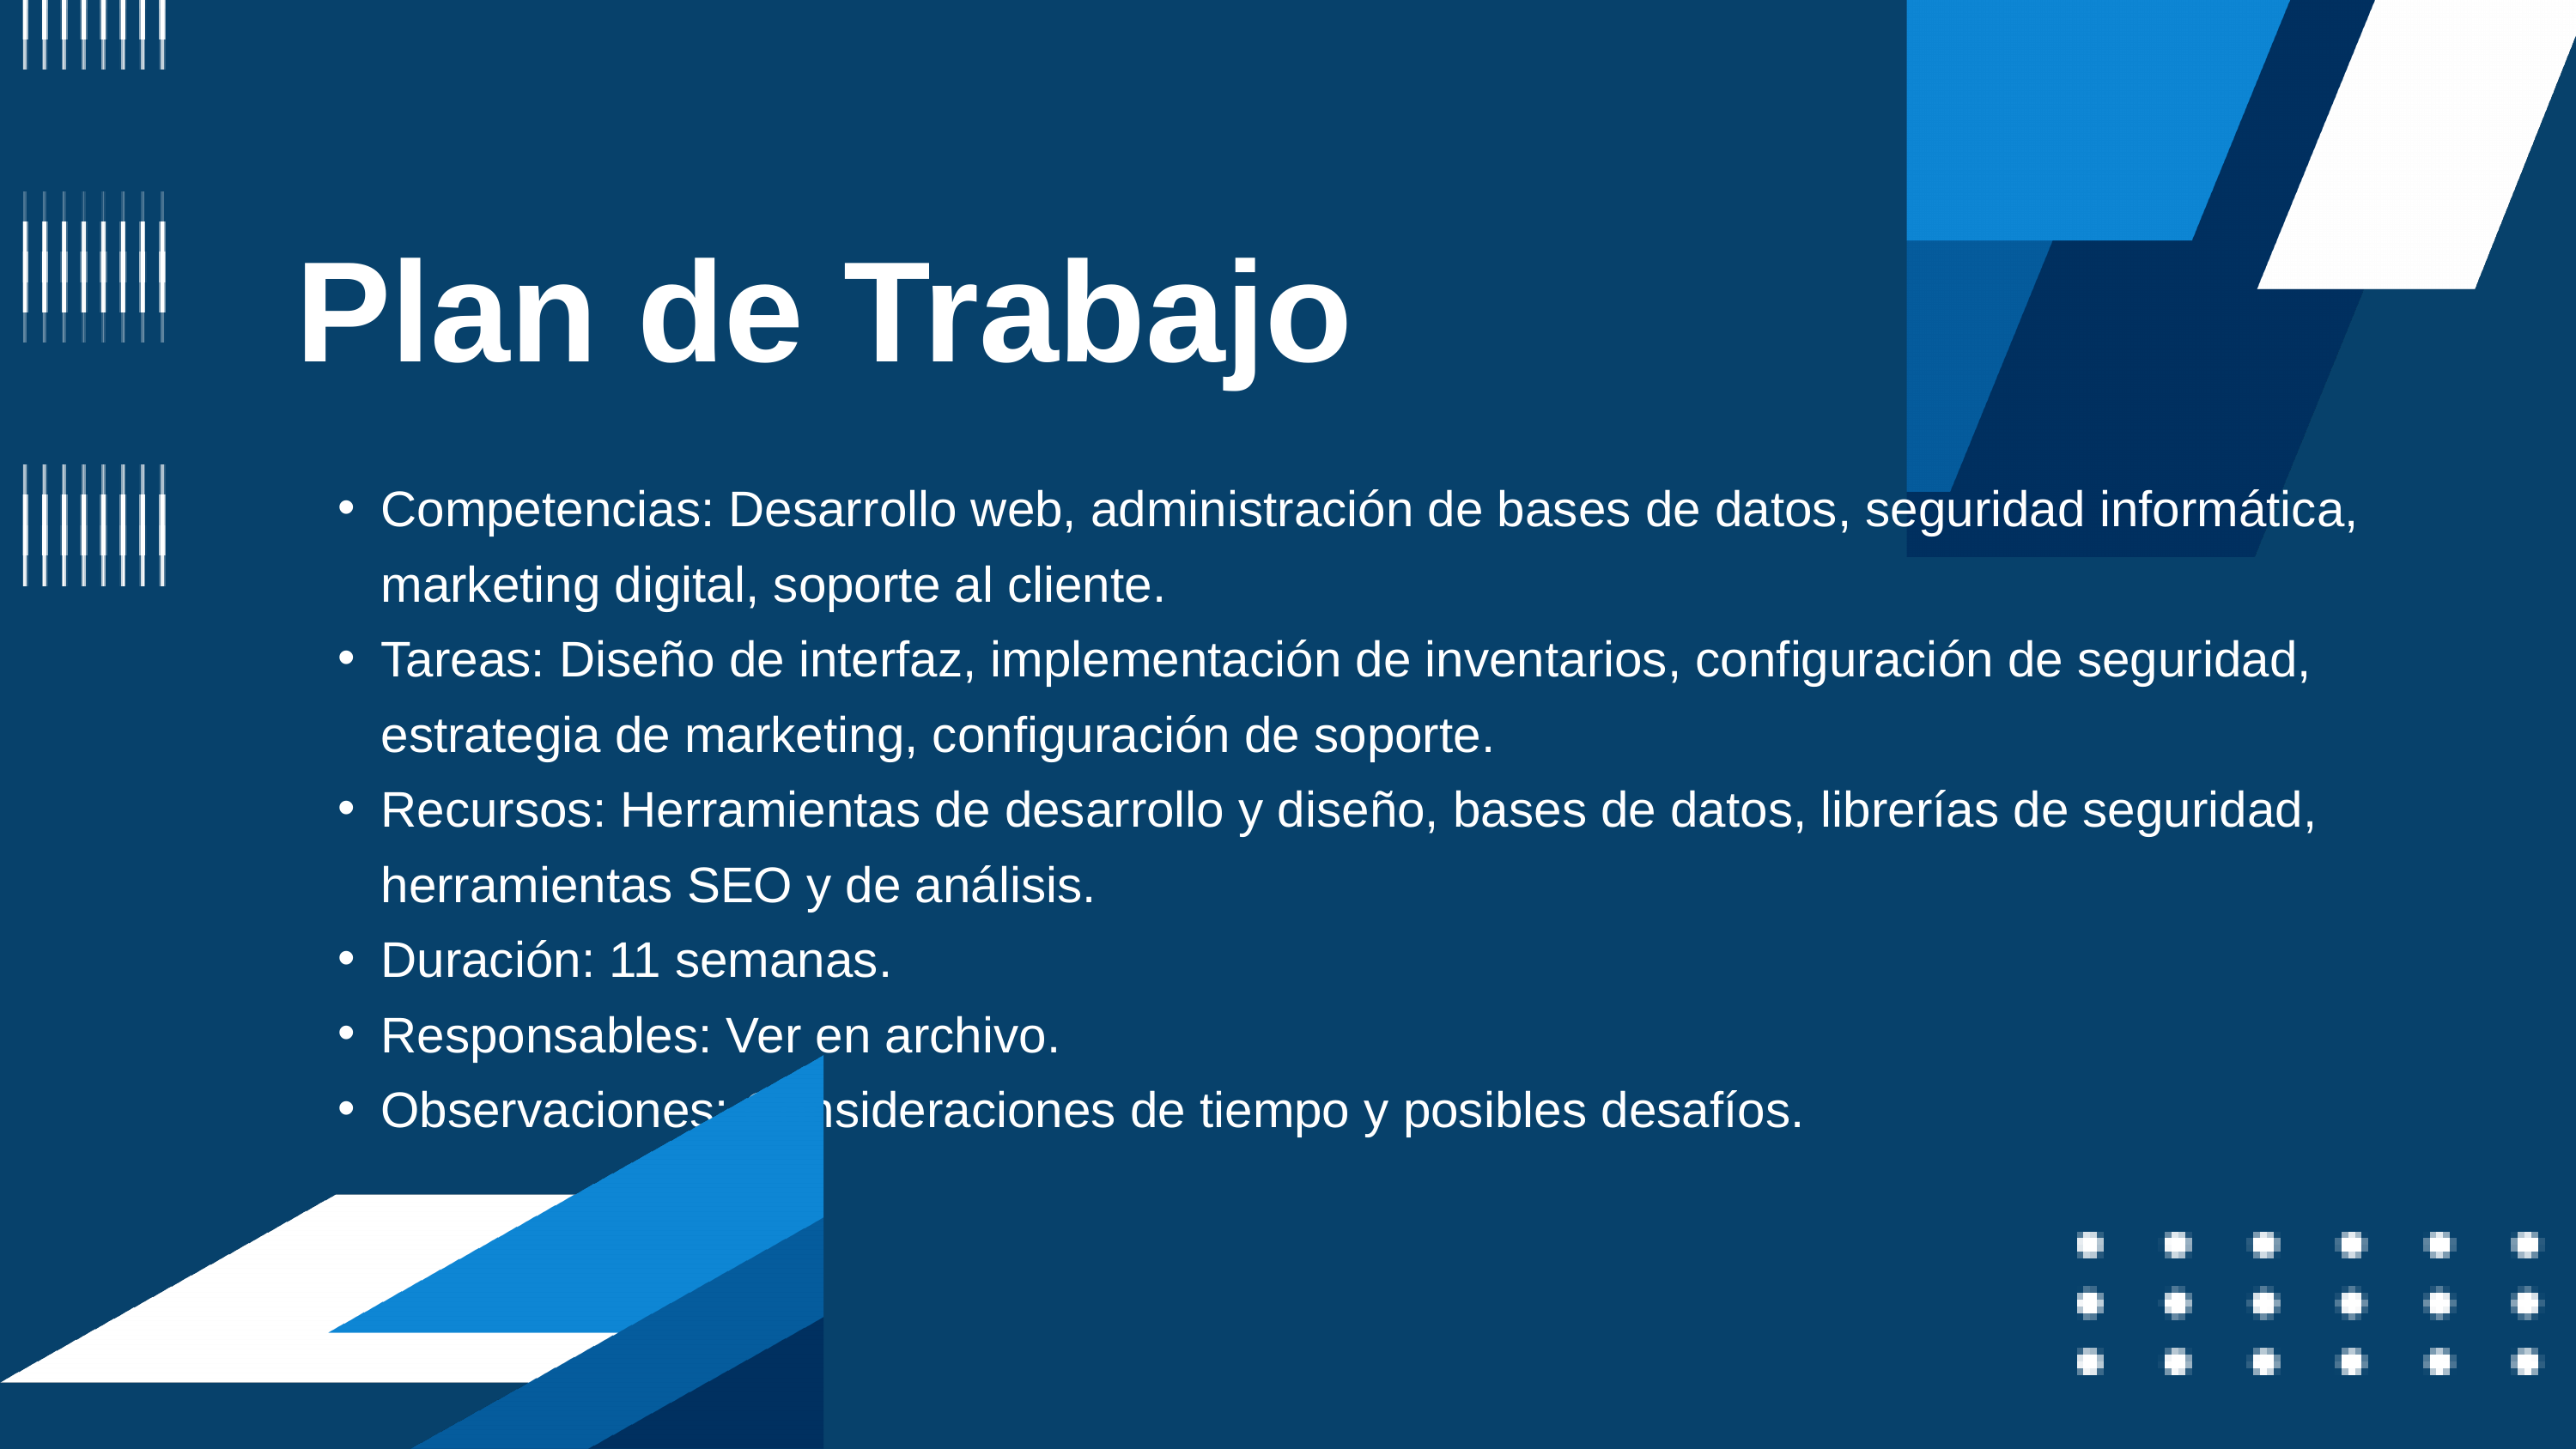

Plan de Trabajo
Competencias: Desarrollo web, administración de bases de datos, seguridad informática, marketing digital, soporte al cliente.
Tareas: Diseño de interfaz, implementación de inventarios, configuración de seguridad, estrategia de marketing, configuración de soporte.
Recursos: Herramientas de desarrollo y diseño, bases de datos, librerías de seguridad, herramientas SEO y de análisis.
Duración: 11 semanas.
Responsables: Ver en archivo.
Observaciones: Consideraciones de tiempo y posibles desafíos.